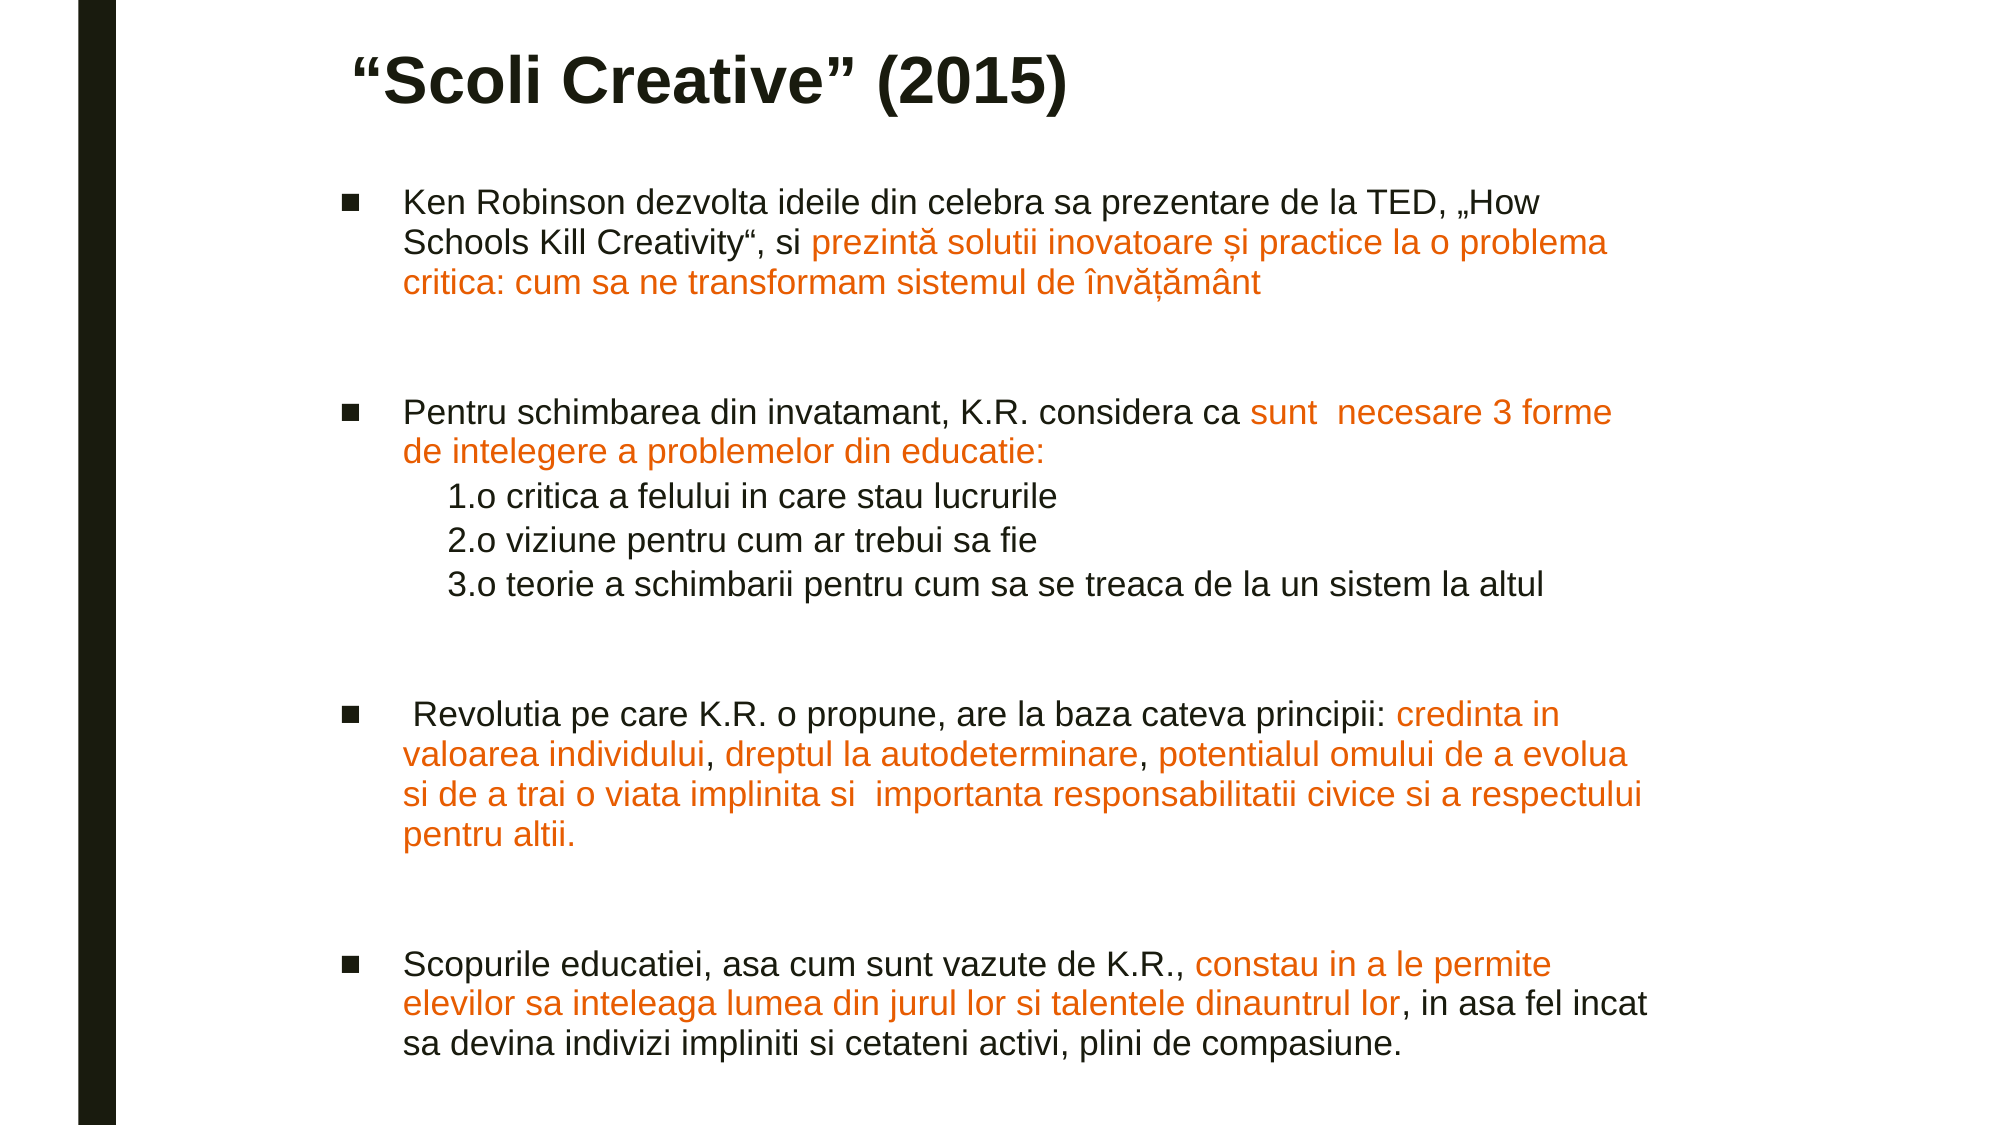

# “Scoli Creative” (2015)
Ken Robinson dezvolta ideile din celebra sa prezentare de la TED, „How Schools Kill Creativity“, si prezintă solutii inovatoare și practice la o problema critica: cum sa ne transformam sistemul de învățământ

Pentru schimbarea din invatamant, K.R. considera ca sunt  necesare 3 forme de intelegere a problemelor din educatie:
           1.o critica a felului in care stau lucrurile
           2.o viziune pentru cum ar trebui sa fie
           3.o teorie a schimbarii pentru cum sa se treaca de la un sistem la altul

 Revolutia pe care K.R. o propune, are la baza cateva principii: credinta in valoarea individului, dreptul la autodeterminare, potentialul omului de a evolua si de a trai o viata implinita si  importanta responsabilitatii civice si a respectului pentru altii.

Scopurile educatiei, asa cum sunt vazute de K.R., constau in a le permite elevilor sa inteleaga lumea din jurul lor si talentele dinauntrul lor, in asa fel incat sa devina indivizi impliniti si cetateni activi, plini de compasiune.

30